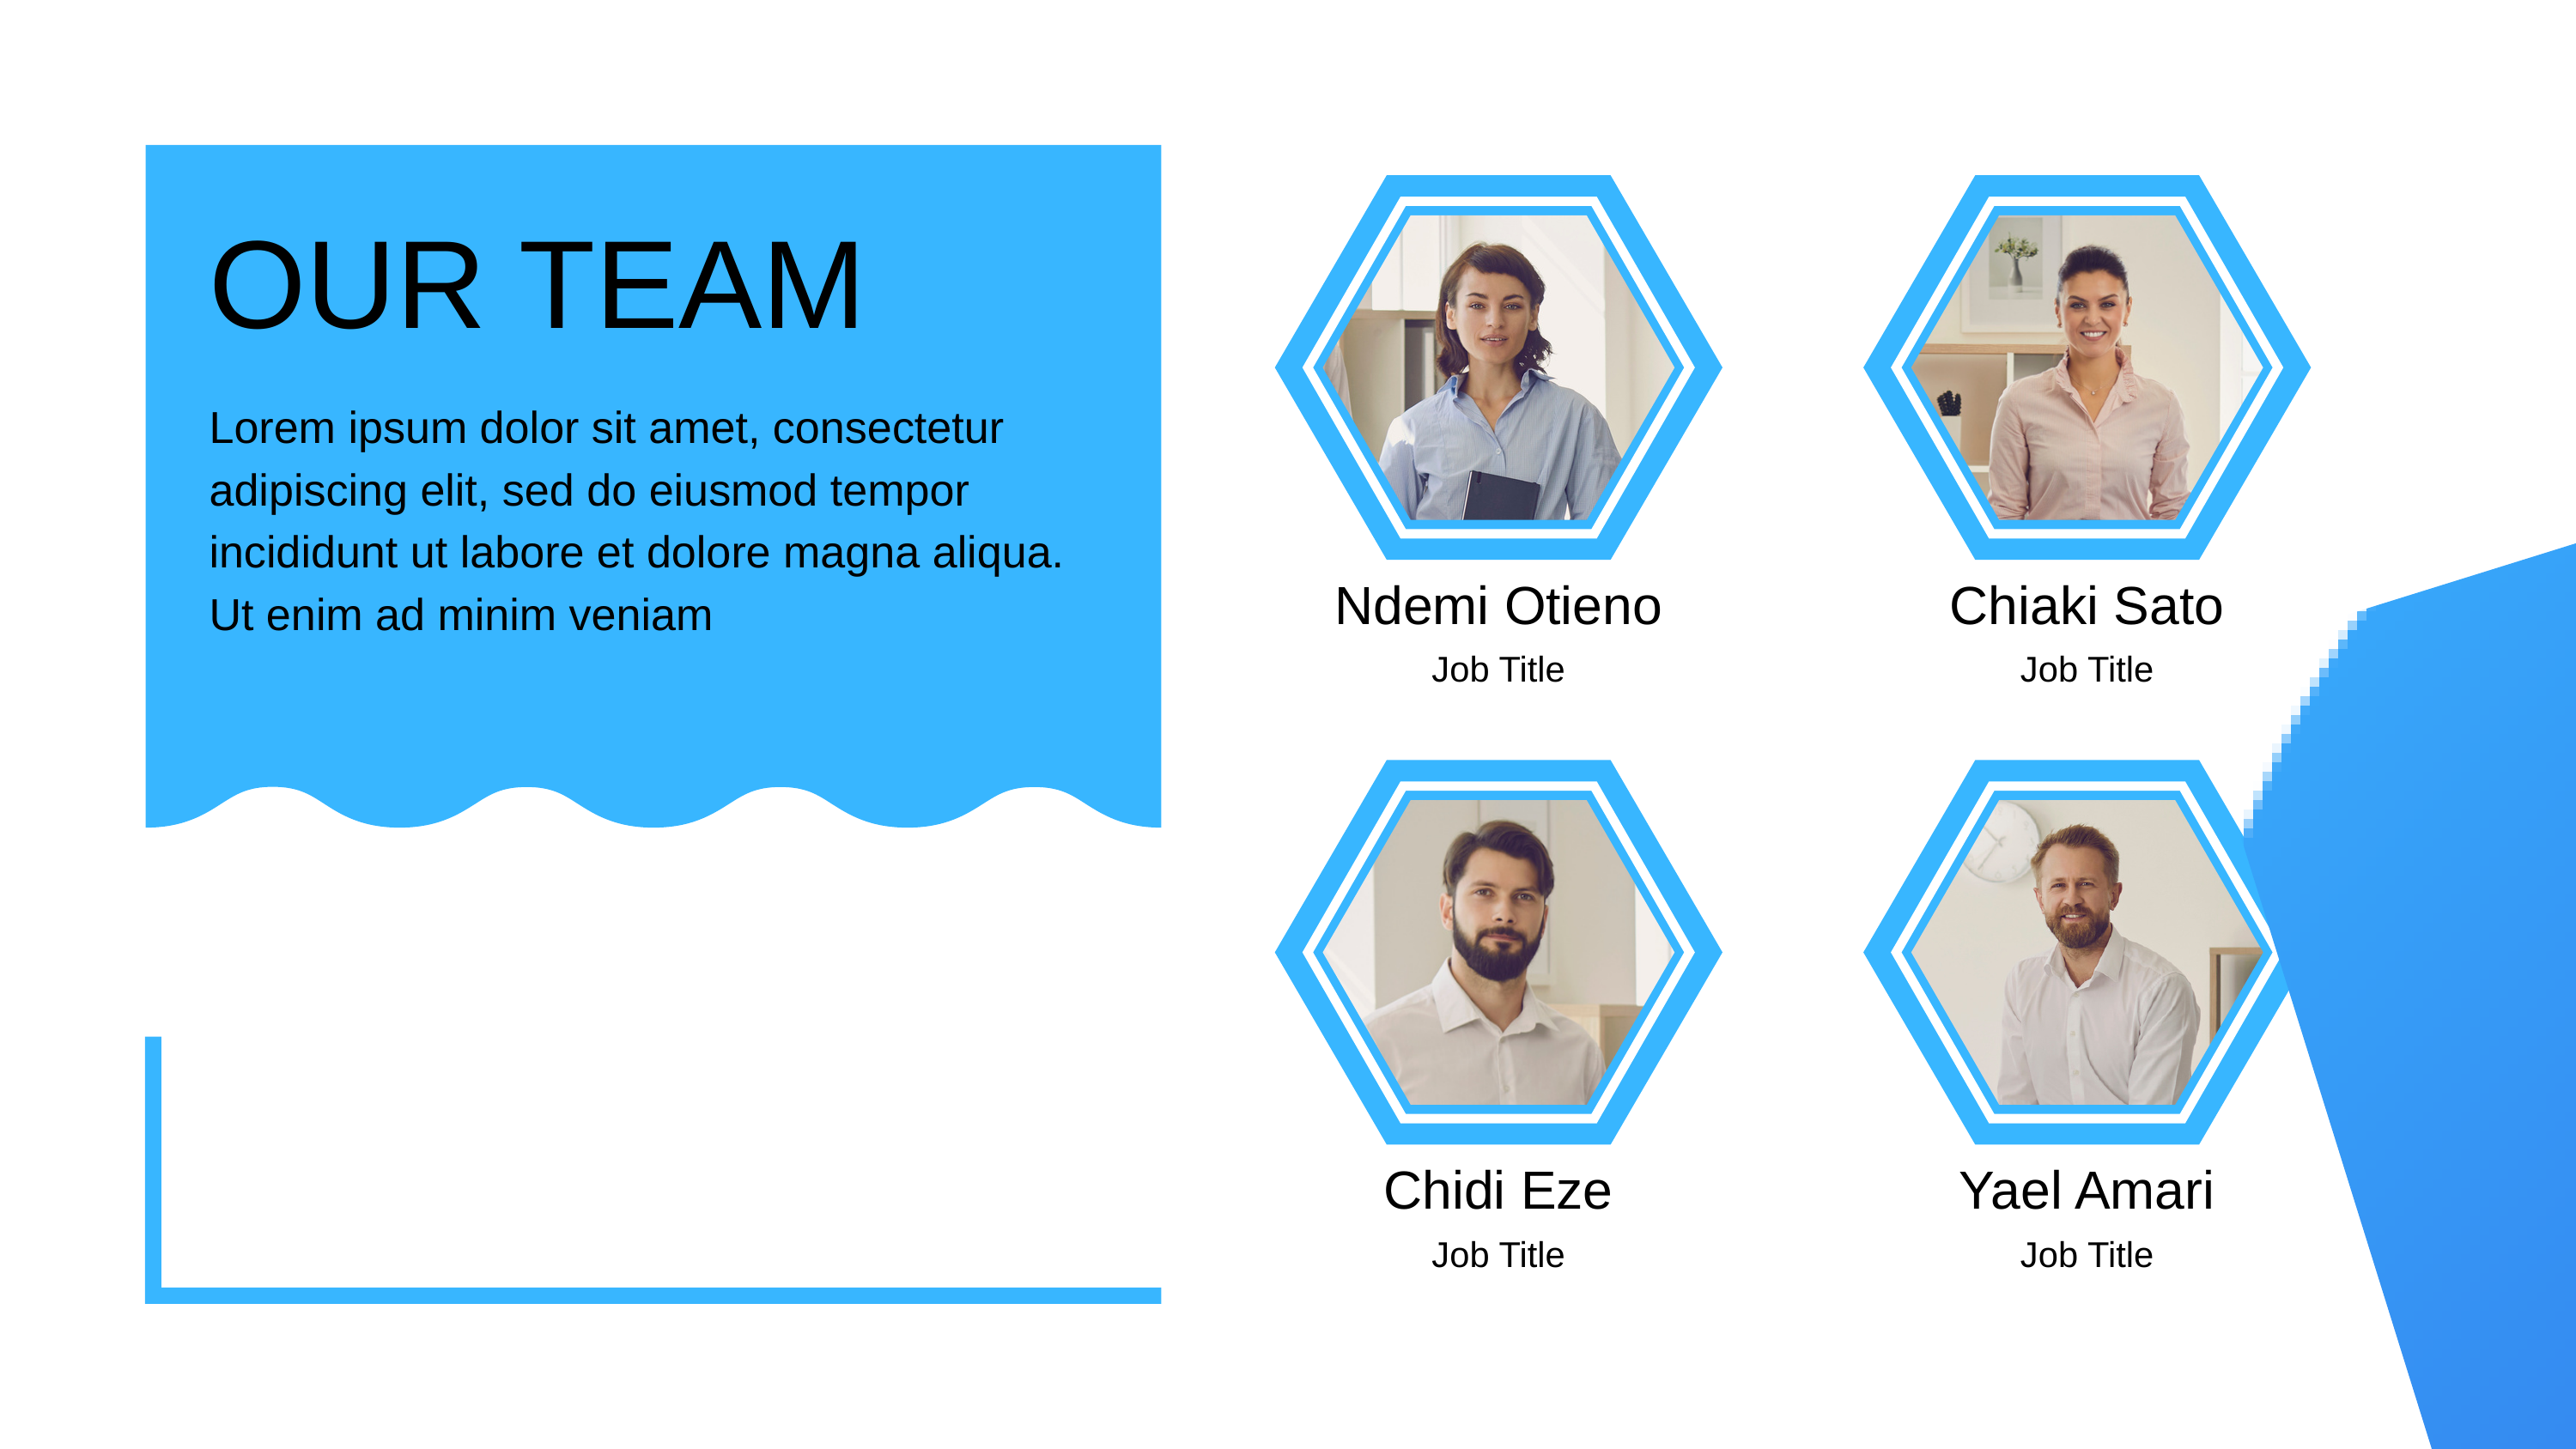

OUR TEAM

Lorem ipsum dolor sit amet, consectetur adipiscing elit, sed do eiusmod tempor incididunt ut labore et dolore magna aliqua. Ut enim ad minim veniam

Ndemi Otieno
Chiaki Sato
Job Title
Job Title

Chidi Eze
Yael Amari
Job Title
Job Title